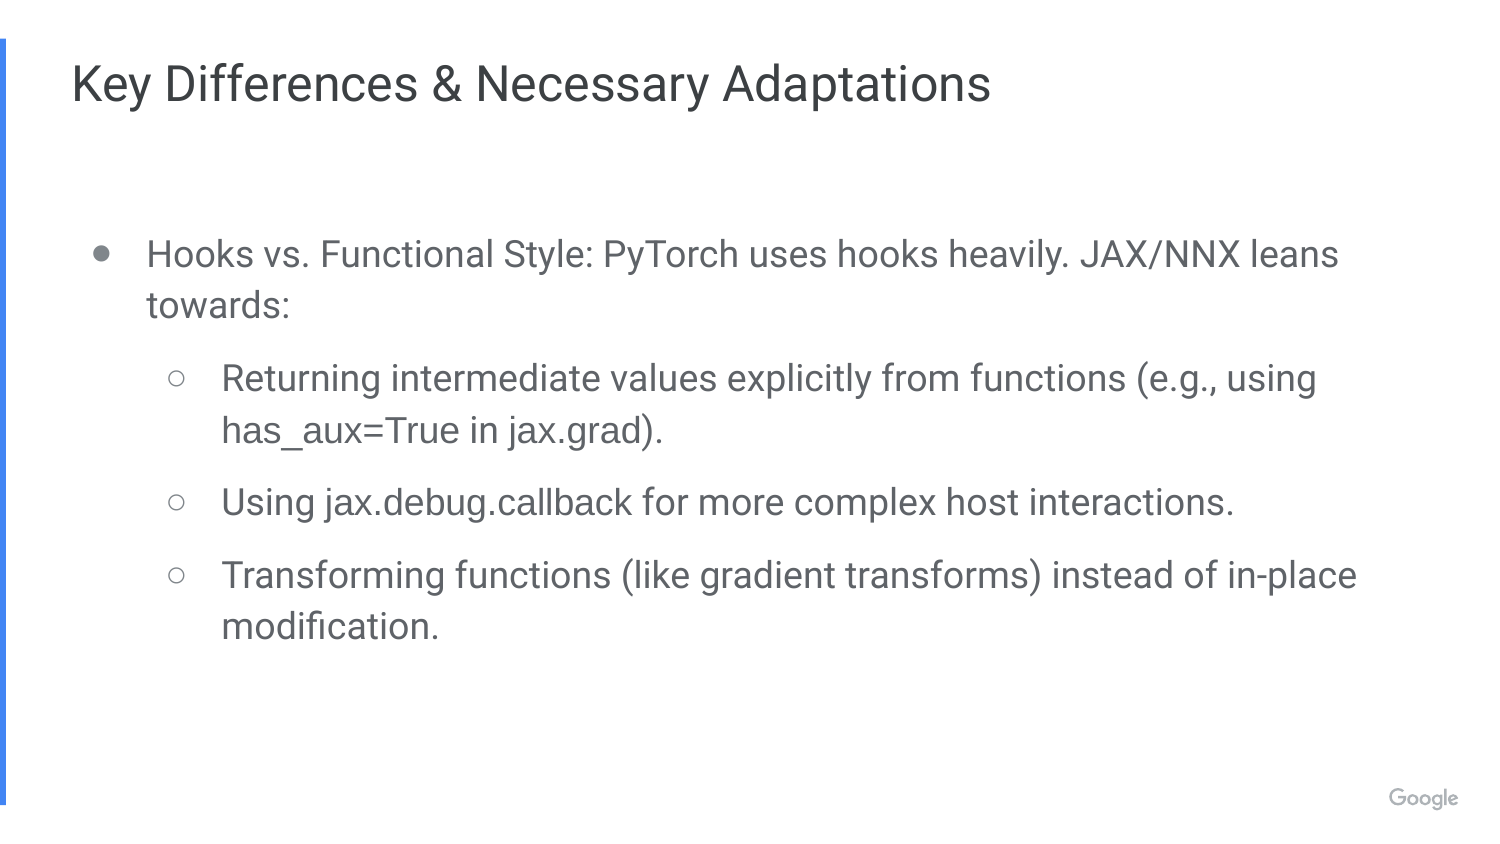

# Key Differences & Necessary Adaptations
Hooks vs. Functional Style: PyTorch uses hooks heavily. JAX/NNX leans towards:
Returning intermediate values explicitly from functions (e.g., using has_aux=True in jax.grad).
Using jax.debug.callback for more complex host interactions.
Transforming functions (like gradient transforms) instead of in-place modification.